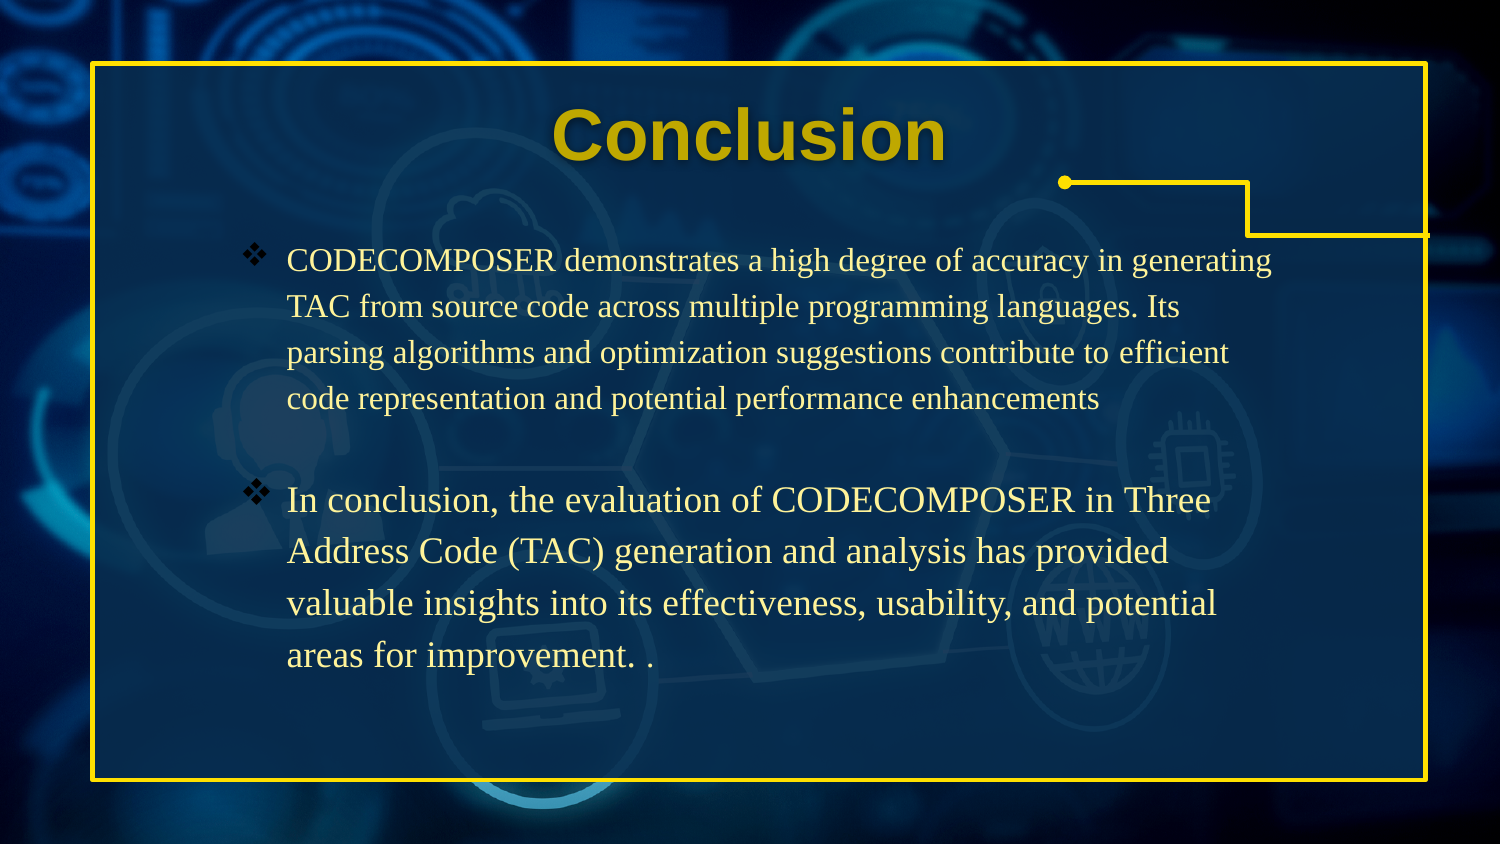

# Conclusion
CODECOMPOSER demonstrates a high degree of accuracy in generating TAC from source code across multiple programming languages. Its parsing algorithms and optimization suggestions contribute to efficient code representation and potential performance enhancements

In conclusion, the evaluation of CODECOMPOSER in Three Address Code (TAC) generation and analysis has provided valuable insights into its effectiveness, usability, and potential areas for improvement. .